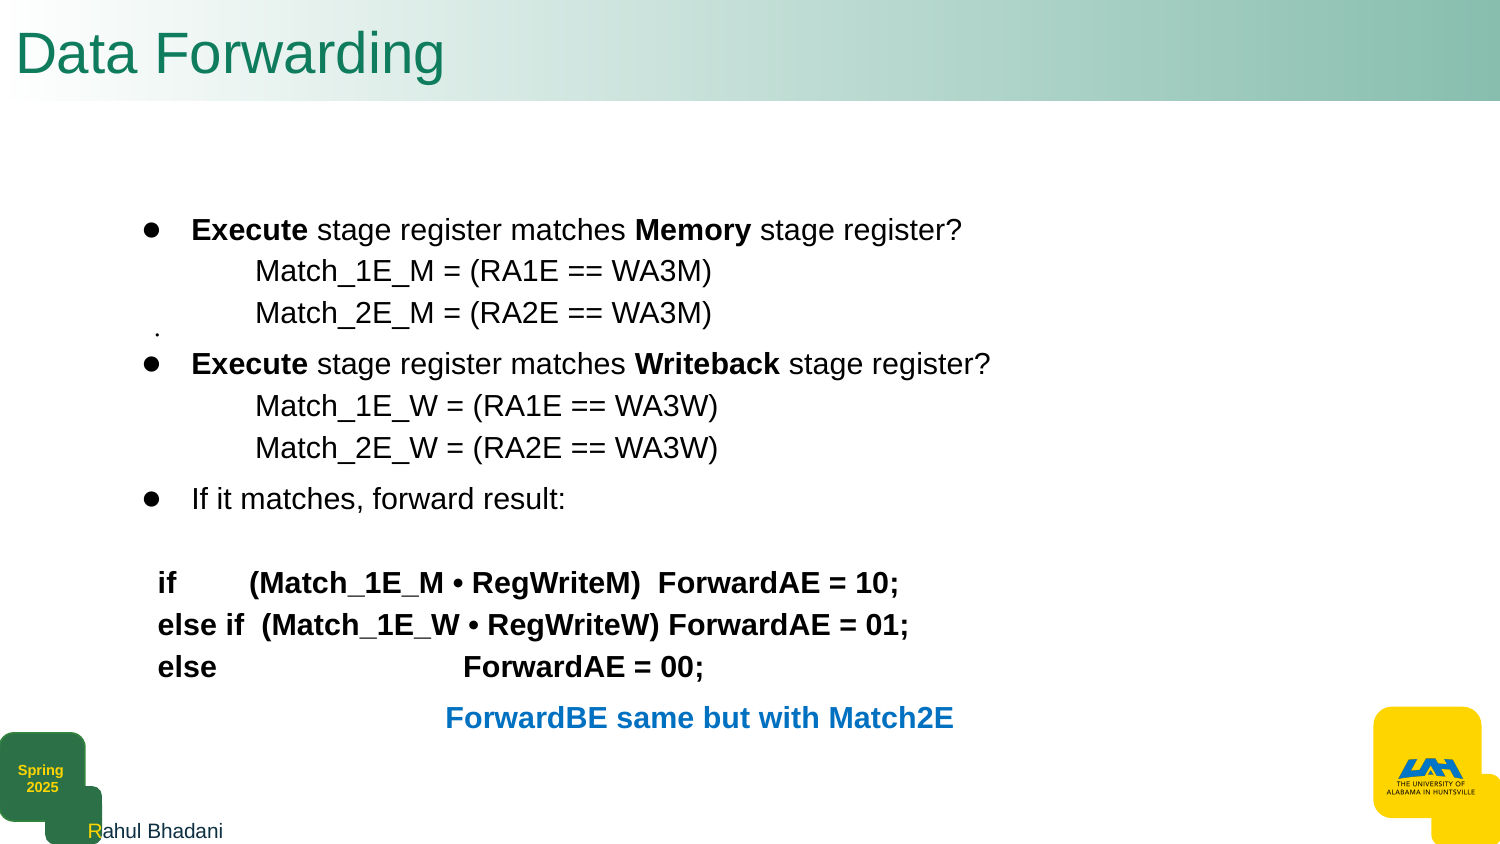

# Data Forwarding​
Execute stage register matches Memory stage register?​
Match_1E_M = (RA1E == WA3M)​
Match_2E_M = (RA2E == WA3M)​
​
Execute stage register matches Writeback stage register?​
Match_1E_W = (RA1E == WA3W)​
Match_2E_W = (RA2E == WA3W)​
​
If it matches, forward result:​
       ​
   	if      	(Match_1E_M • RegWriteM)  ForwardAE = 10; ​
   	else if  (Match_1E_W • RegWriteW) ForwardAE = 01; ​
   	else                             ForwardAE = 00;​
​
​ForwardBE same but with Match2E​